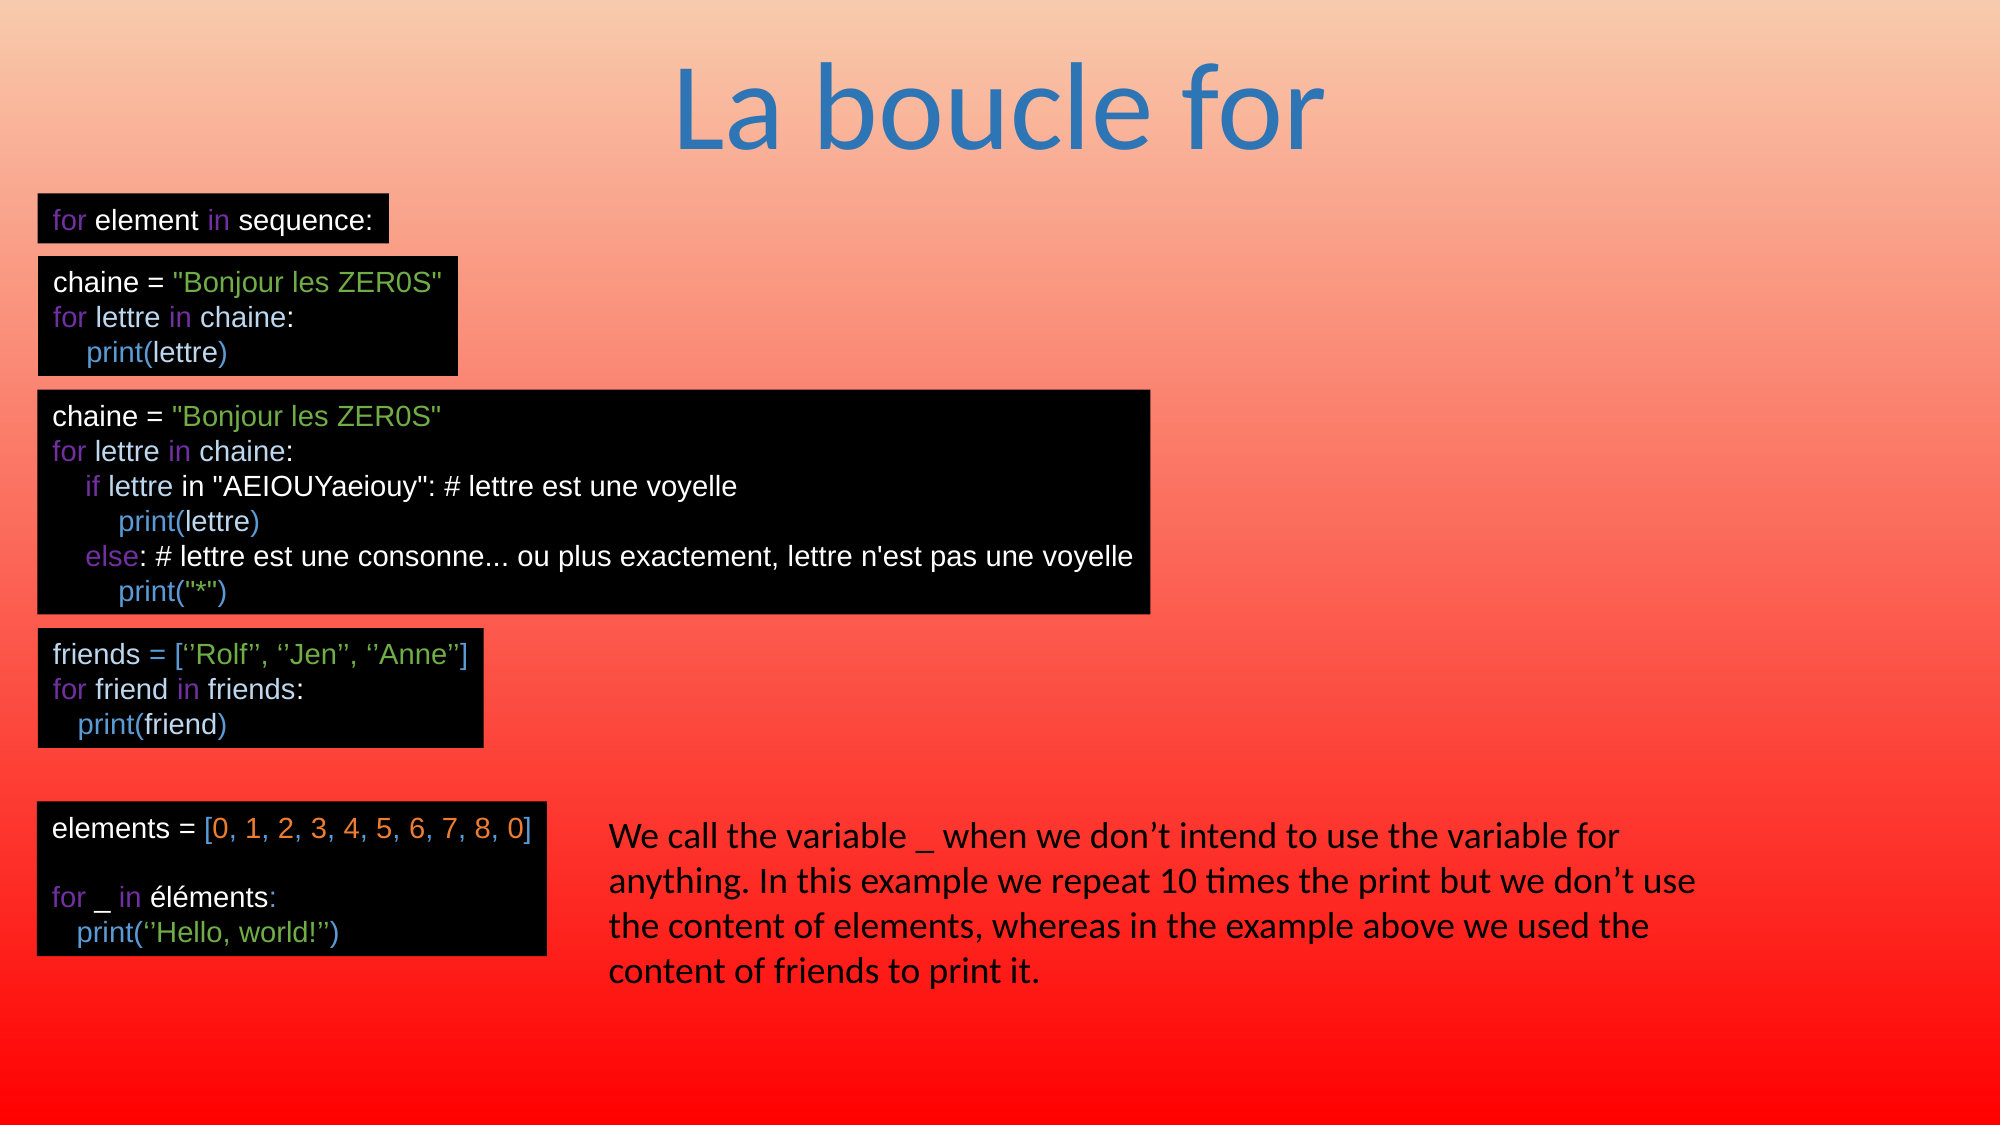

# La boucle for
for element in sequence:
chaine = "Bonjour les ZER0S"
for lettre in chaine:
    print(lettre)
chaine = "Bonjour les ZER0S"
for lettre in chaine:
    if lettre in "AEIOUYaeiouy": # lettre est une voyelle
        print(lettre)
    else: # lettre est une consonne... ou plus exactement, lettre n'est pas une voyelle
        print("*")
friends = [‘’Rolf’’, ‘’Jen’’, ‘’Anne’’]
for friend in friends:
   print(friend)
elements = [0, 1, 2, 3, 4, 5, 6, 7, 8, 0]

for _ in éléments:
   print(‘’Hello, world!’’)
We call the variable _ when we don’t intend to use the variable for anything. In this example we repeat 10 times the print but we don’t use the content of elements, whereas in the example above we used the content of friends to print it.

85